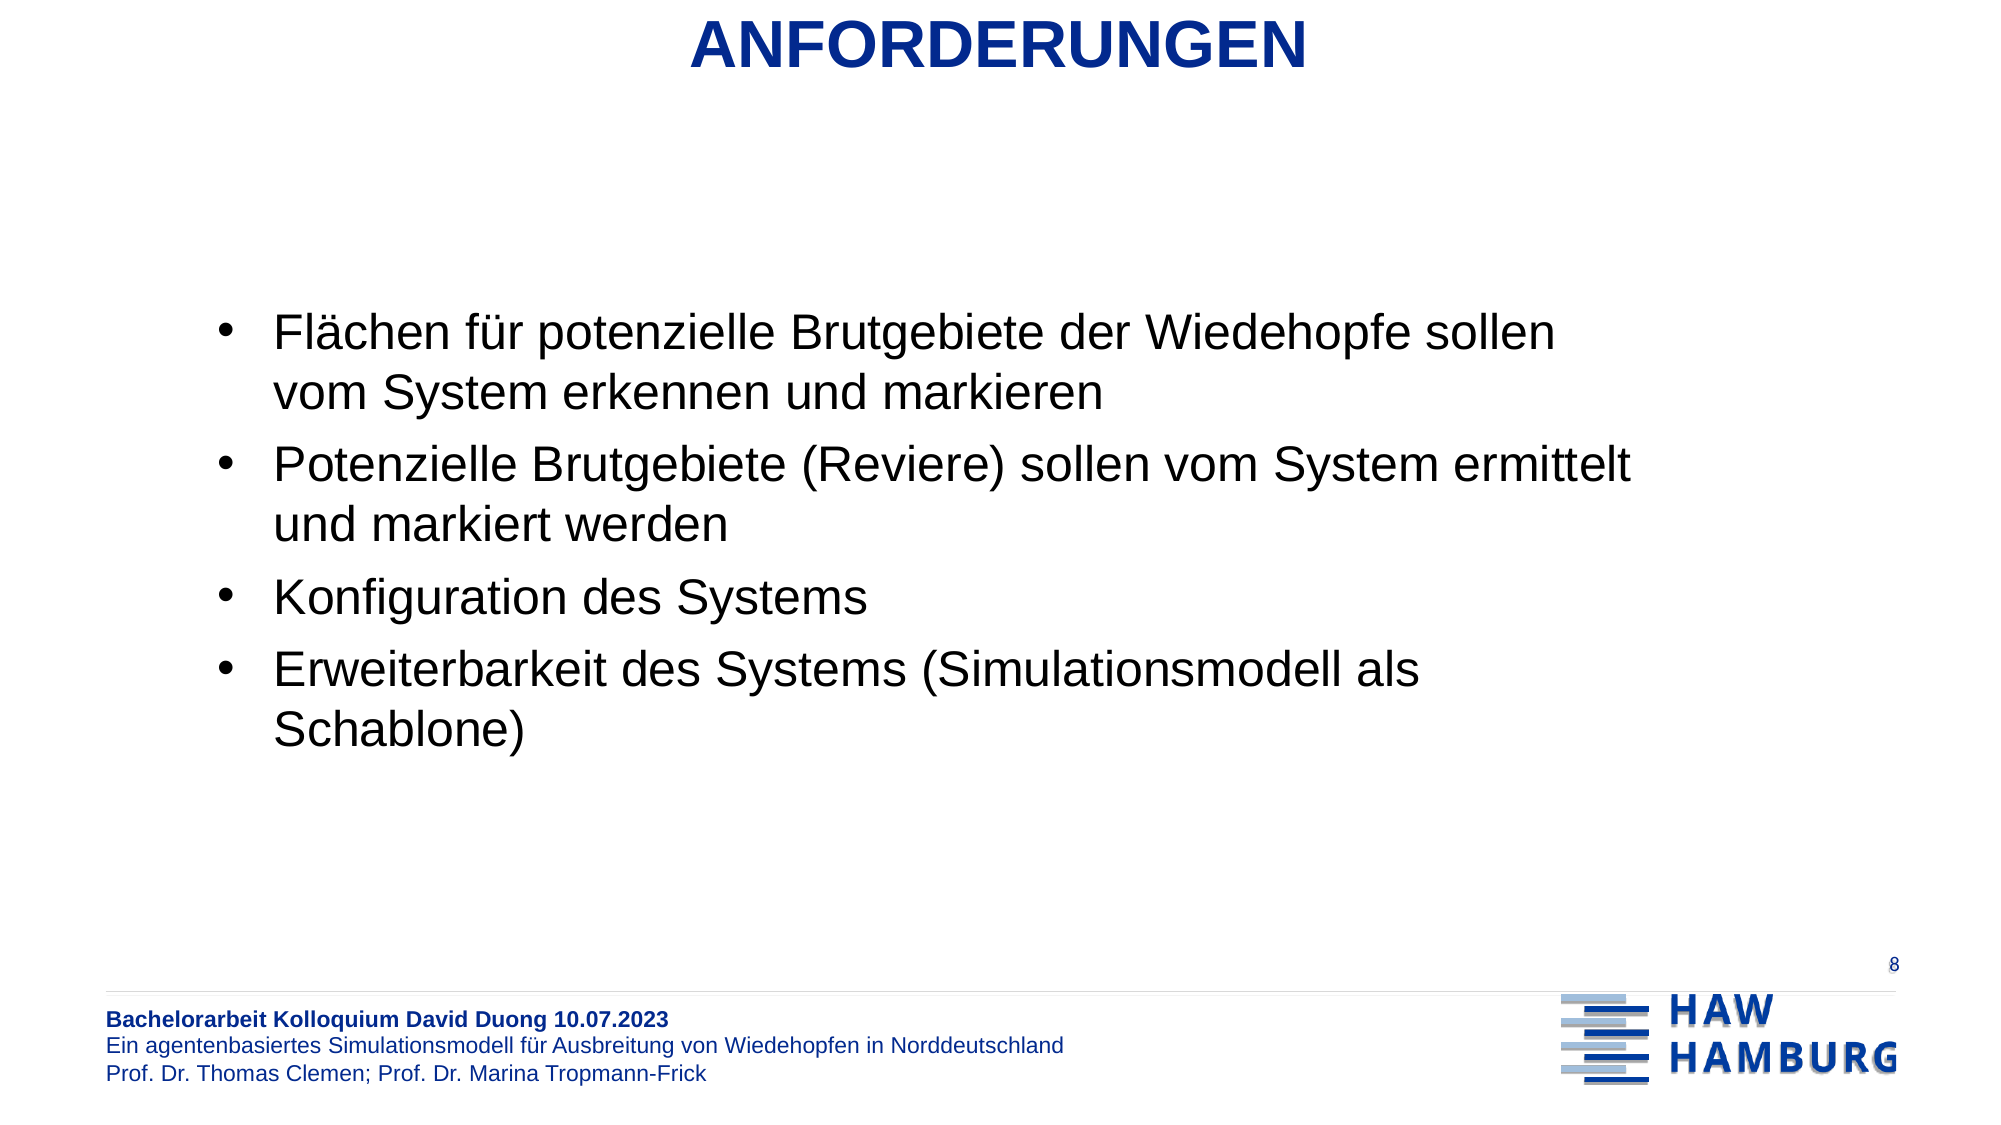

Anforderungen

Flächen für potenzielle Brutgebiete der Wiedehopfe sollen vom System erkennen und markieren
Potenzielle Brutgebiete (Reviere) sollen vom System ermittelt und markiert werden
Konfiguration des Systems
Erweiterbarkeit des Systems (Simulationsmodell als Schablone)
8